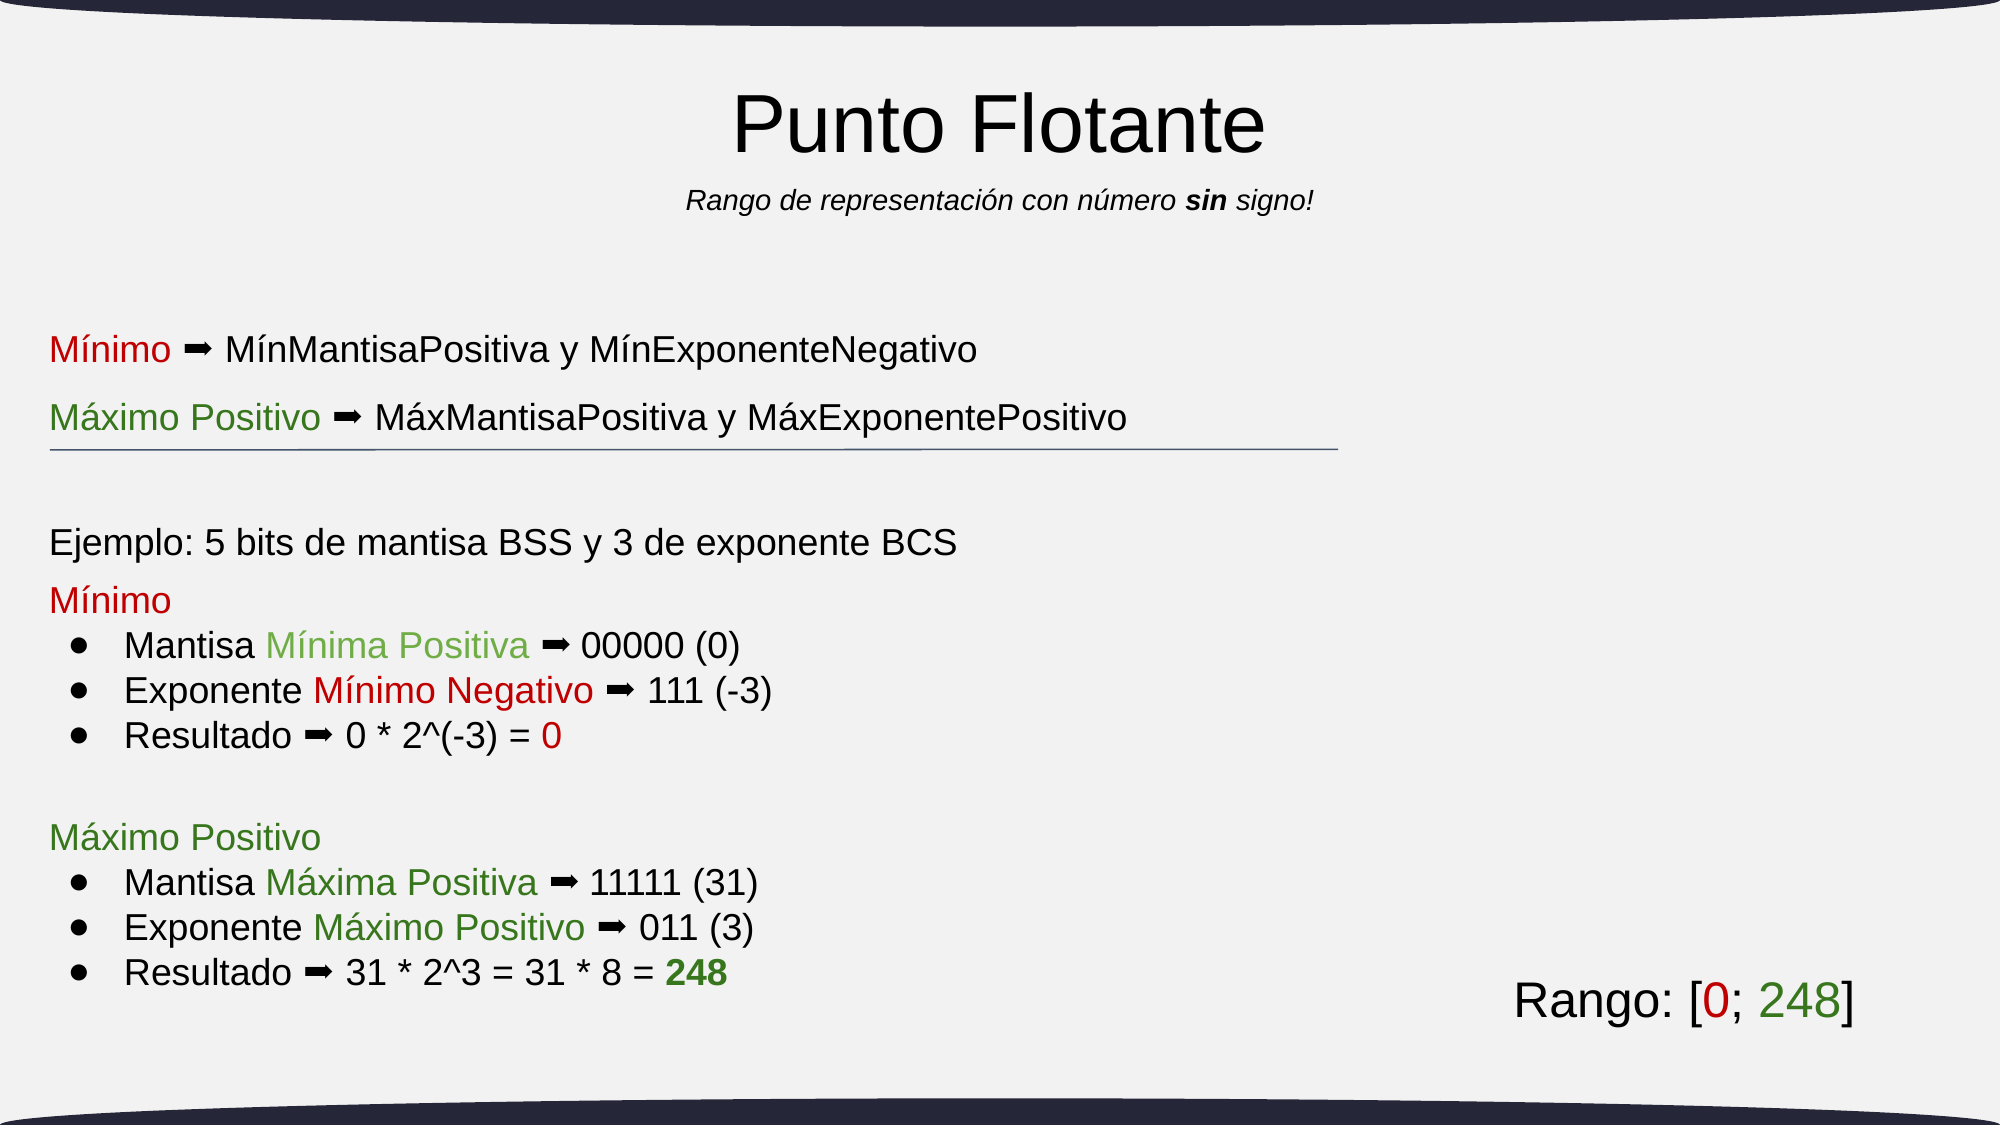

# Punto Flotante
Rango de representación con número sin signo!
Mínimo 🠲 MínMantisaPositiva y MínExponenteNegativo
Máximo Positivo 🠲 MáxMantisaPositiva y MáxExponentePositivo
Ejemplo: 5 bits de mantisa BSS y 3 de exponente BCS
Mínimo
Mantisa Mínima Positiva 🠲 00000 (0)
Exponente Mínimo Negativo 🠲 111 (-3)
Resultado 🠲 0 * 2^(-3) = 0
Máximo Positivo
Mantisa Máxima Positiva 🠲 11111 (31)
Exponente Máximo Positivo 🠲 011 (3)
Resultado 🠲 31 * 2^3 = 31 * 8 = 248
Rango: [0; 248]